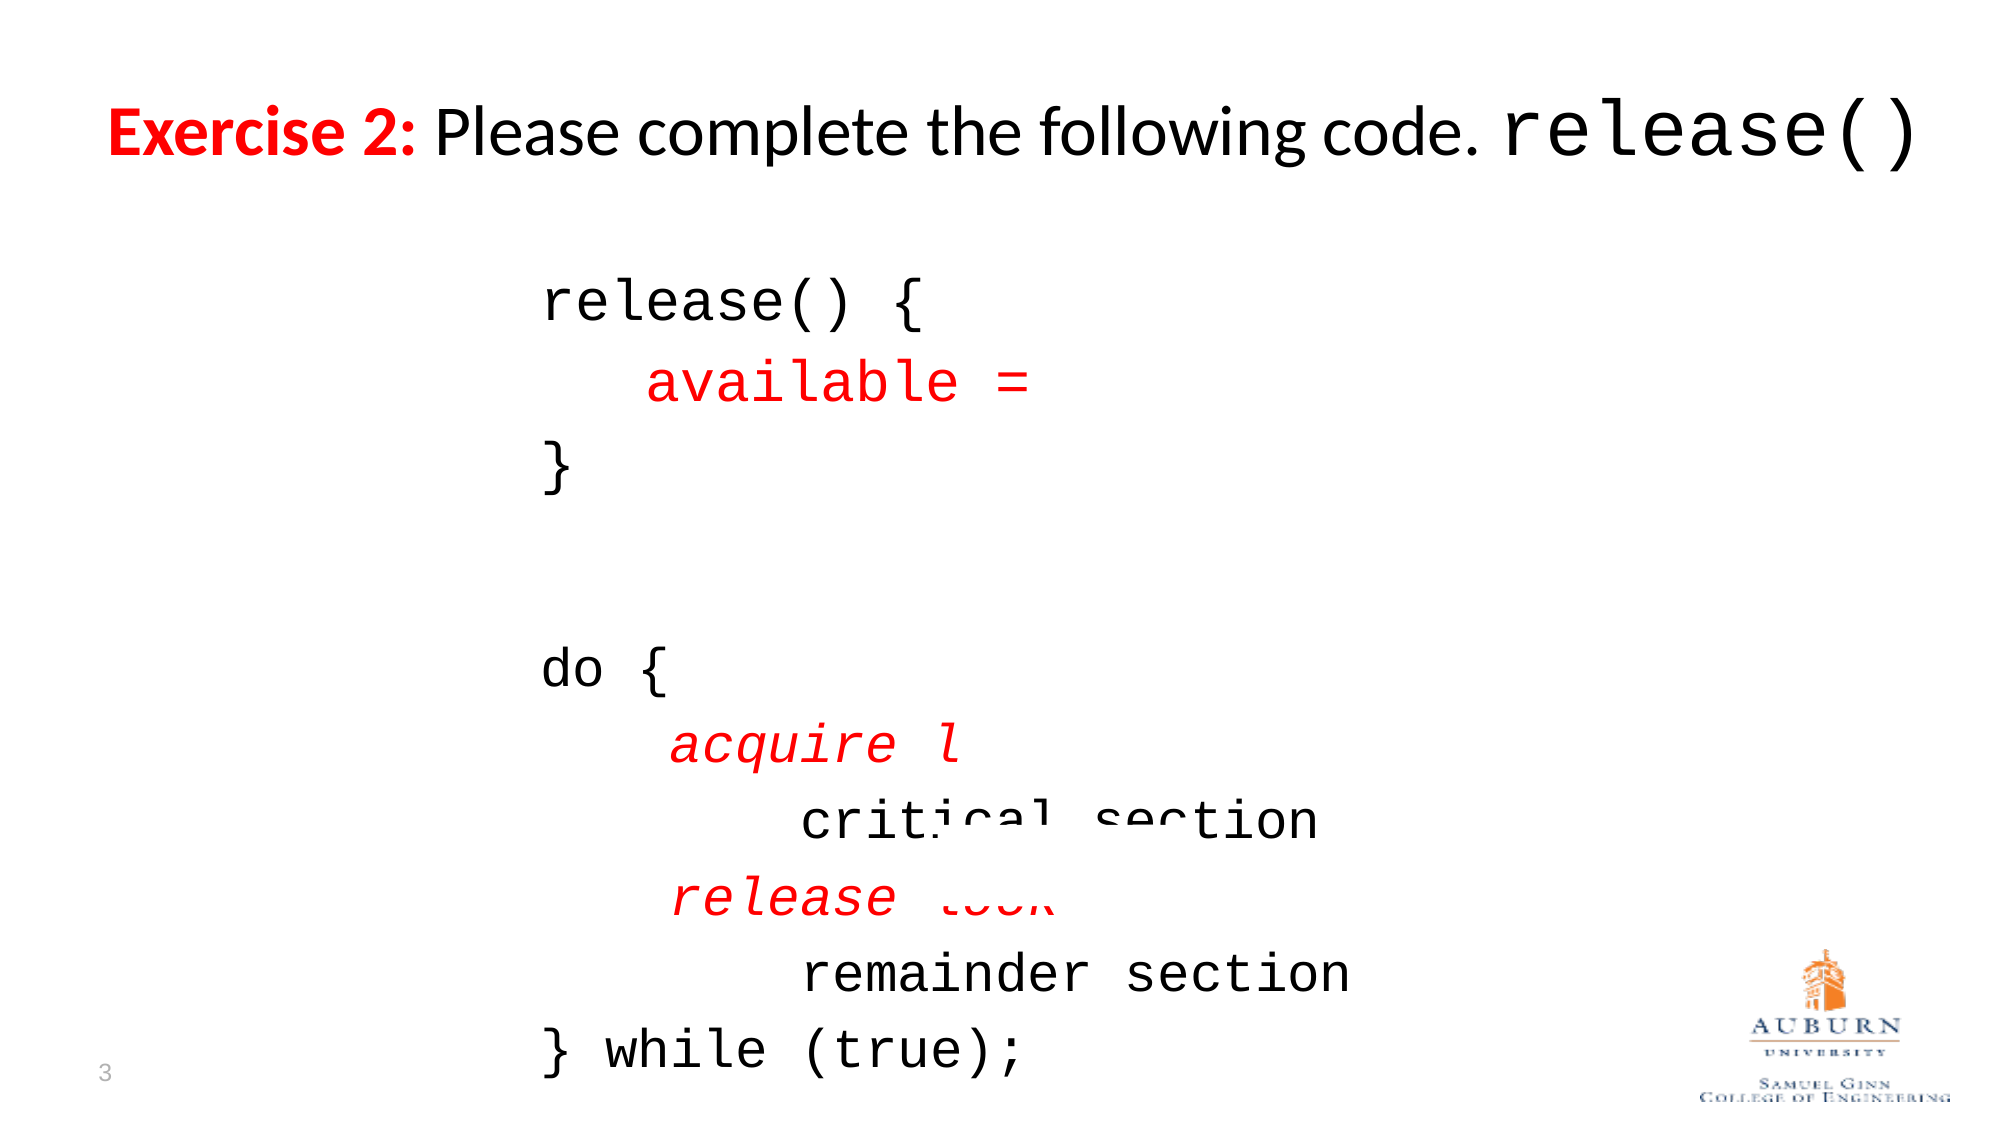

# Exercise 2: Please complete the following code. release()
release() {
   available = true;
}

do {
    acquire lock
        critical section
    release lock
        remainder section
} while (true);

3